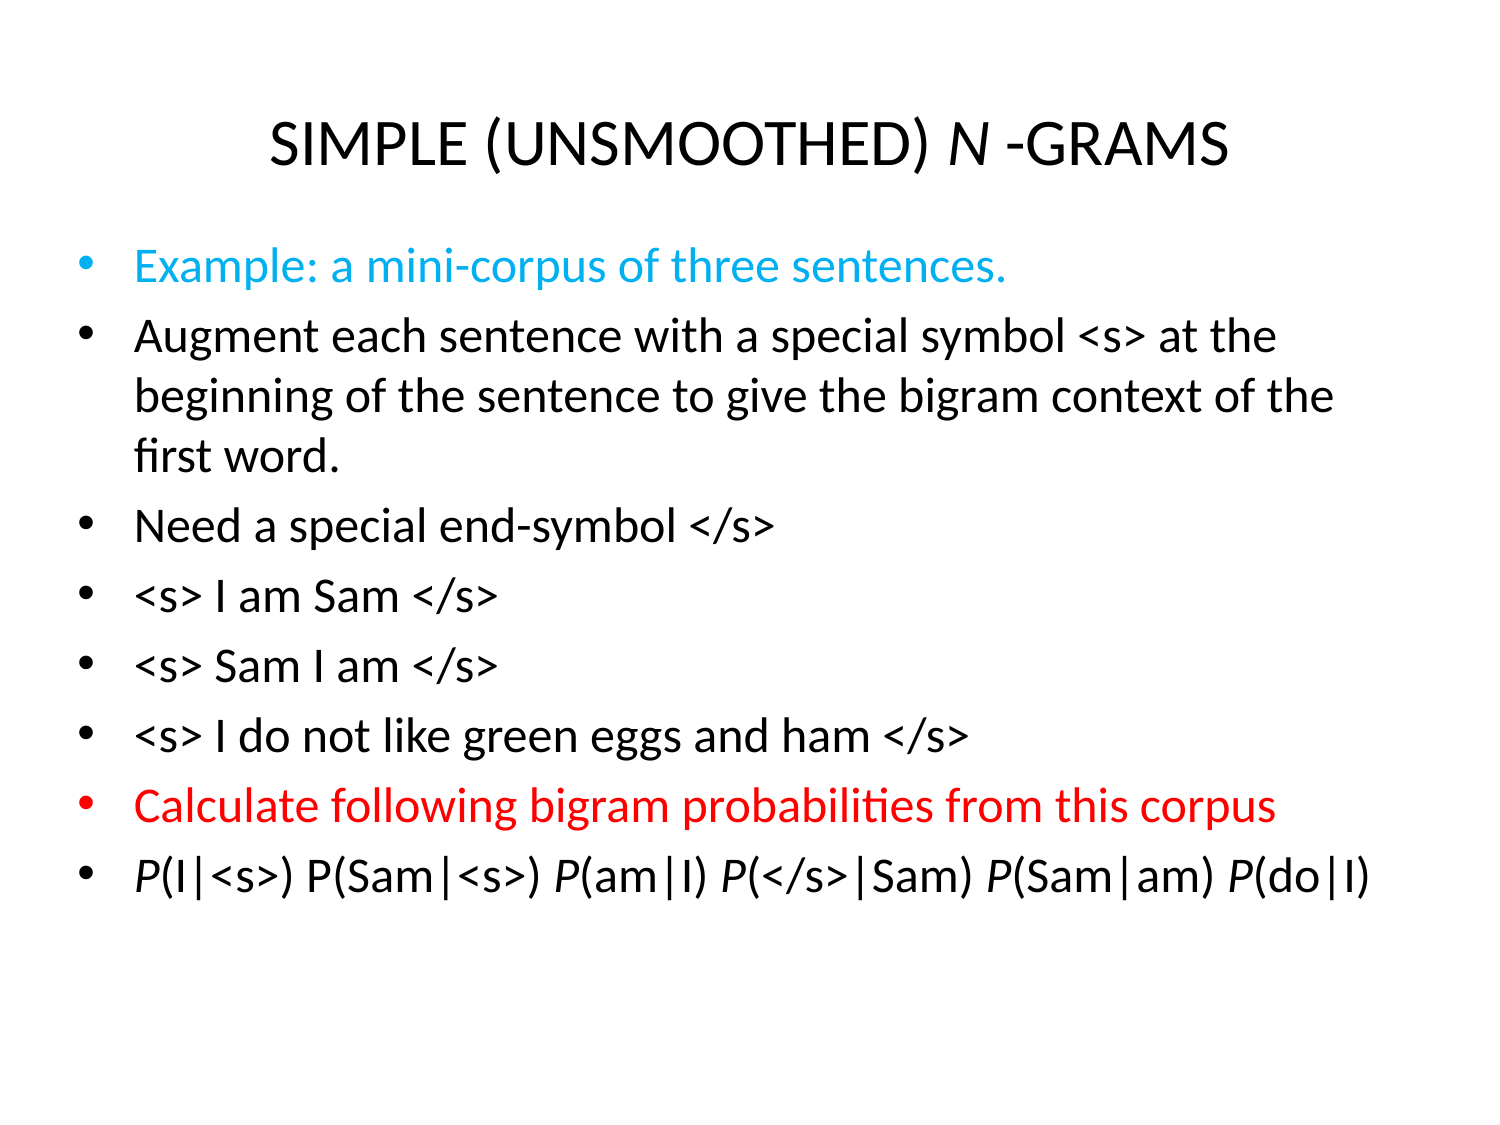

# SIMPLE (UNSMOOTHED) N -GRAMS
Example: a mini-corpus of three sentences.
Augment each sentence with a special symbol <s> at the beginning of the sentence to give the bigram context of the first word.
Need a special end-symbol </s>
<s> I am Sam </s>
<s> Sam I am </s>
<s> I do not like green eggs and ham </s>
Calculate following bigram probabilities from this corpus
P(I|<s>) P(Sam|<s>) P(am|I) P(</s>|Sam) P(Sam|am) P(do|I)